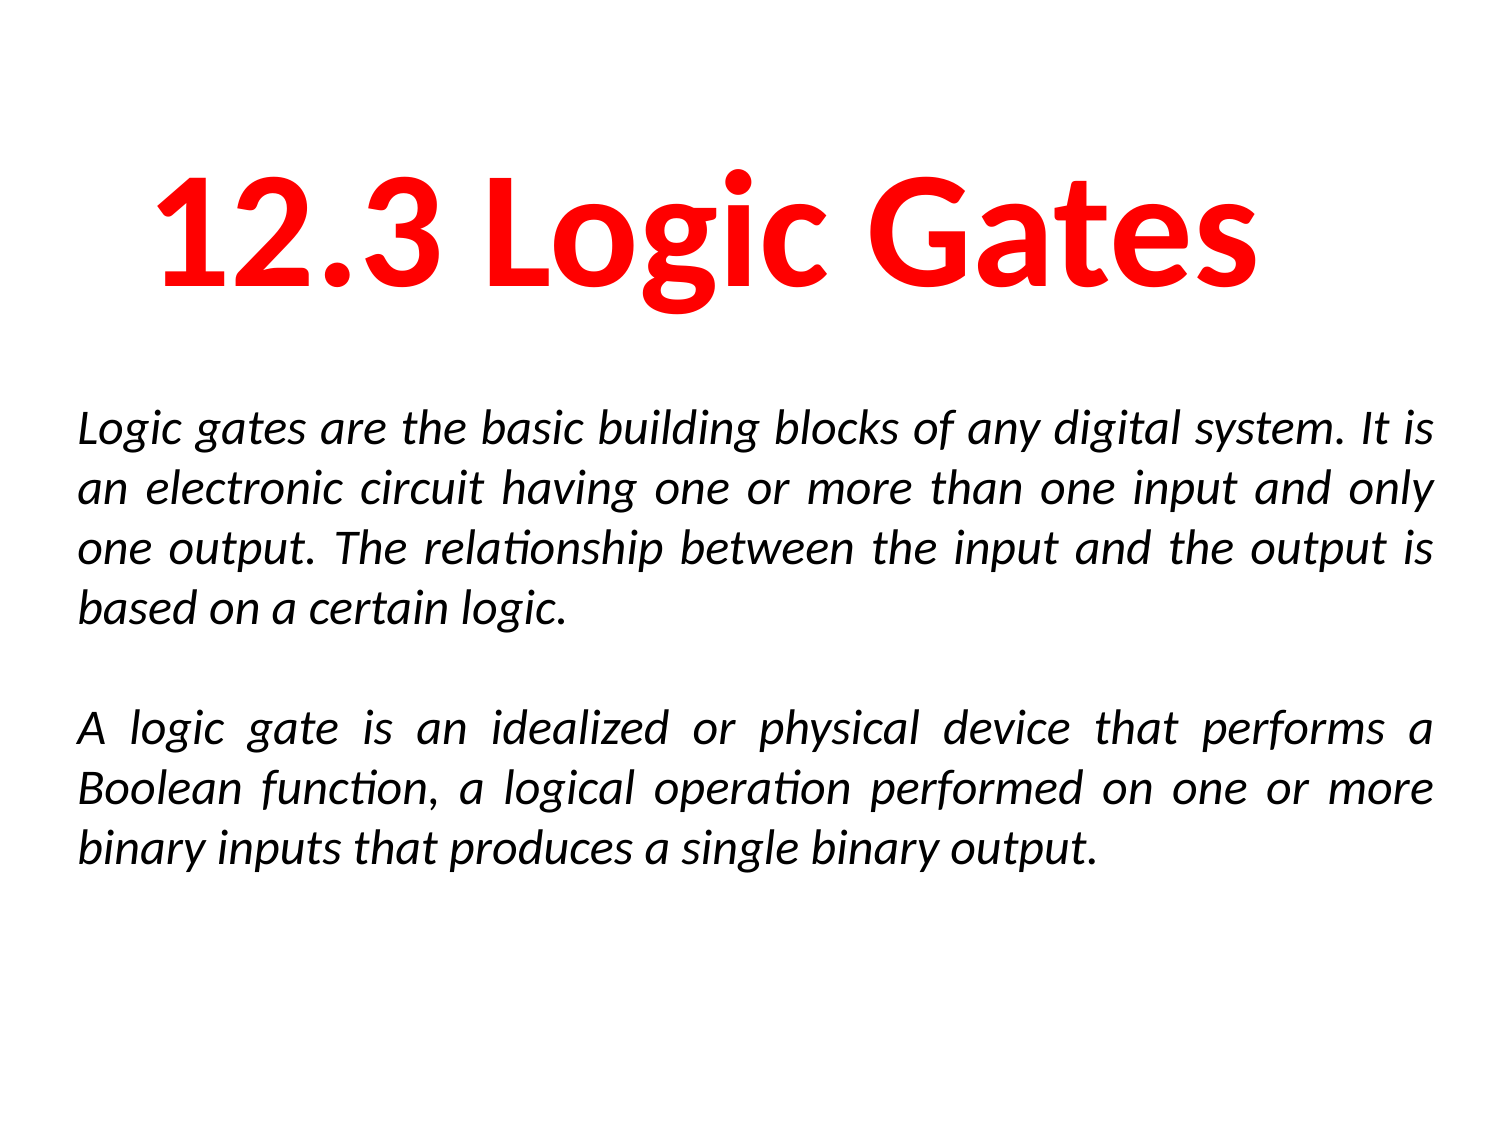

12.3 Logic Gates
Logic gates are the basic building blocks of any digital system. It is an electronic circuit having one or more than one input and only one output. The relationship between the input and the output is based on a certain logic.

A logic gate is an idealized or physical device that performs a Boolean function, a logical operation performed on one or more binary inputs that produces a single binary output.